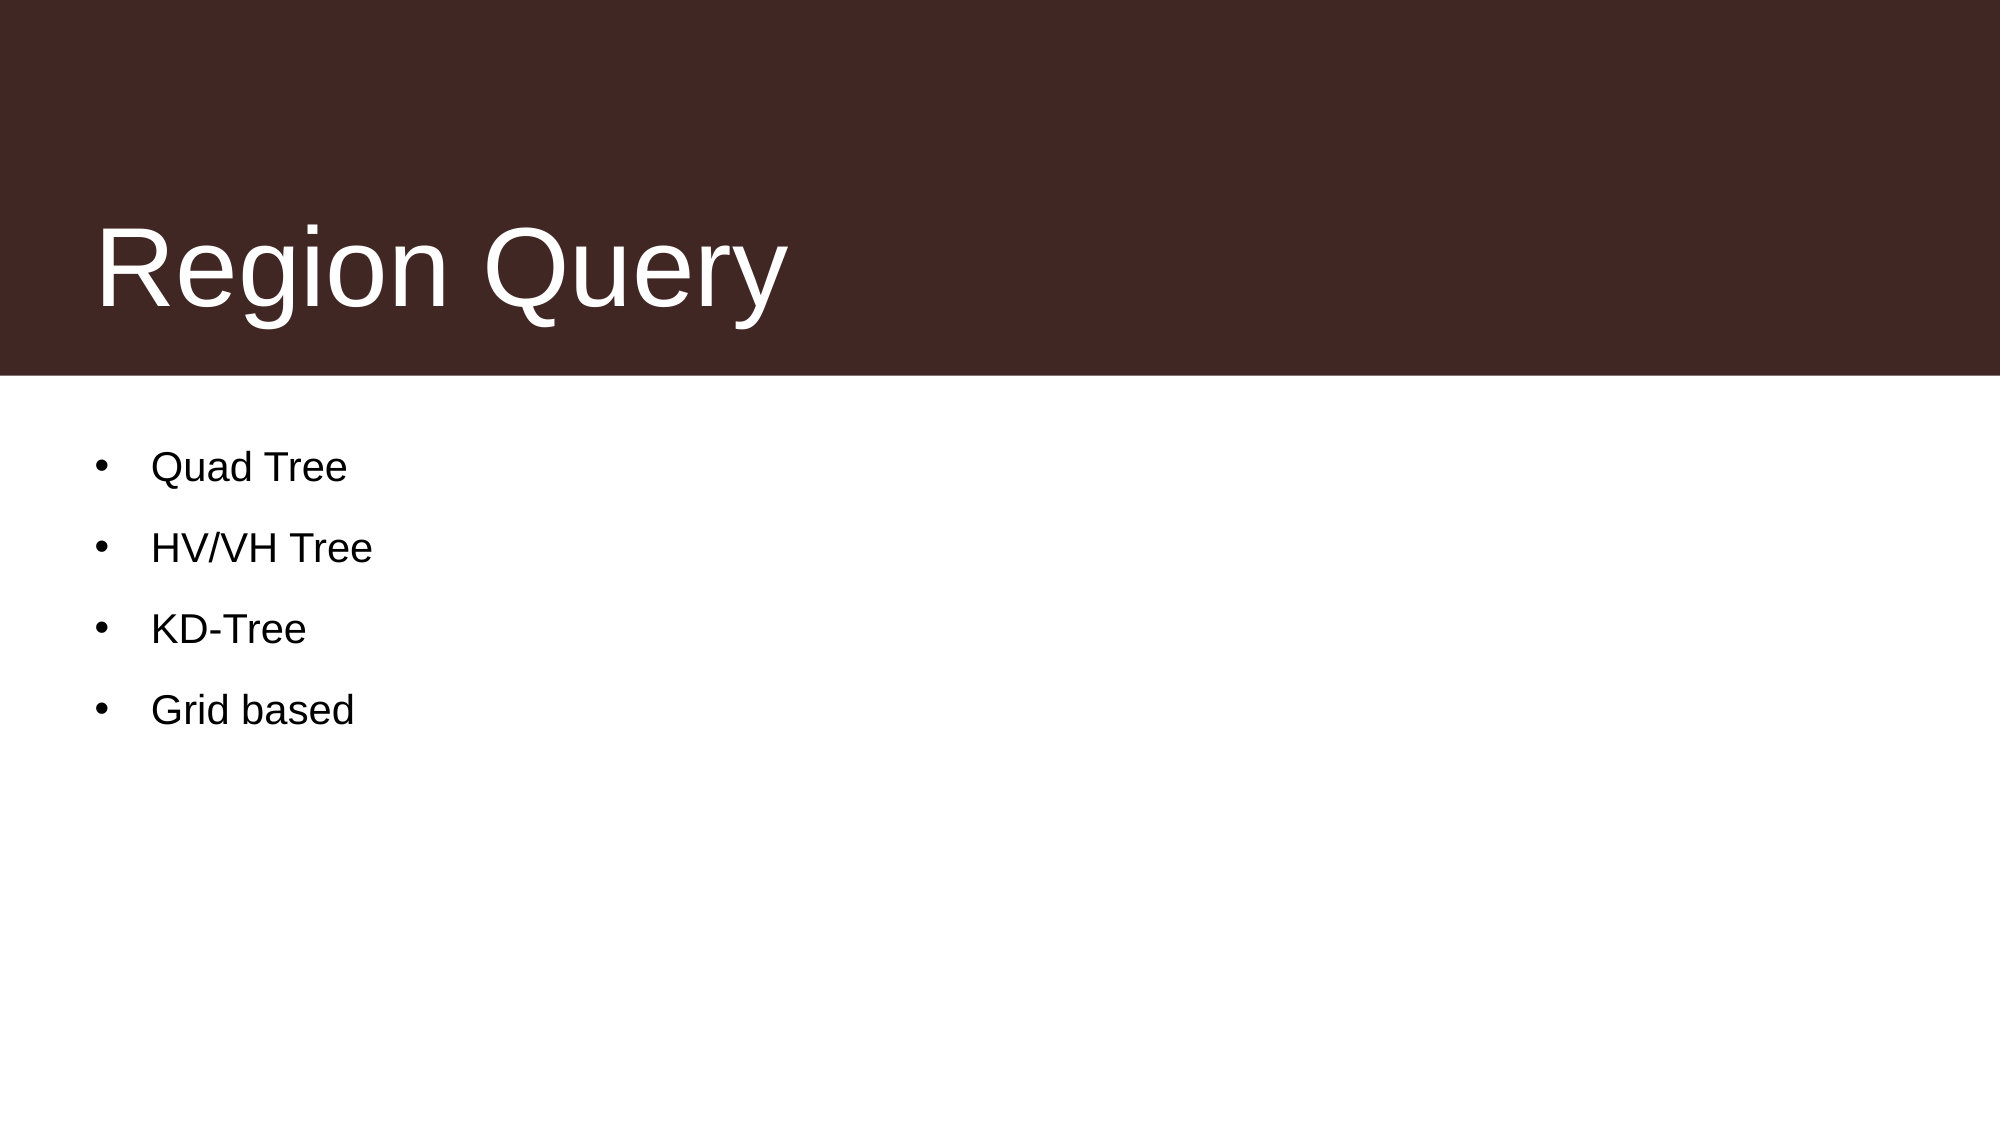

# Region Query
Quad Tree
HV/VH Tree
KD-Tree
Grid based